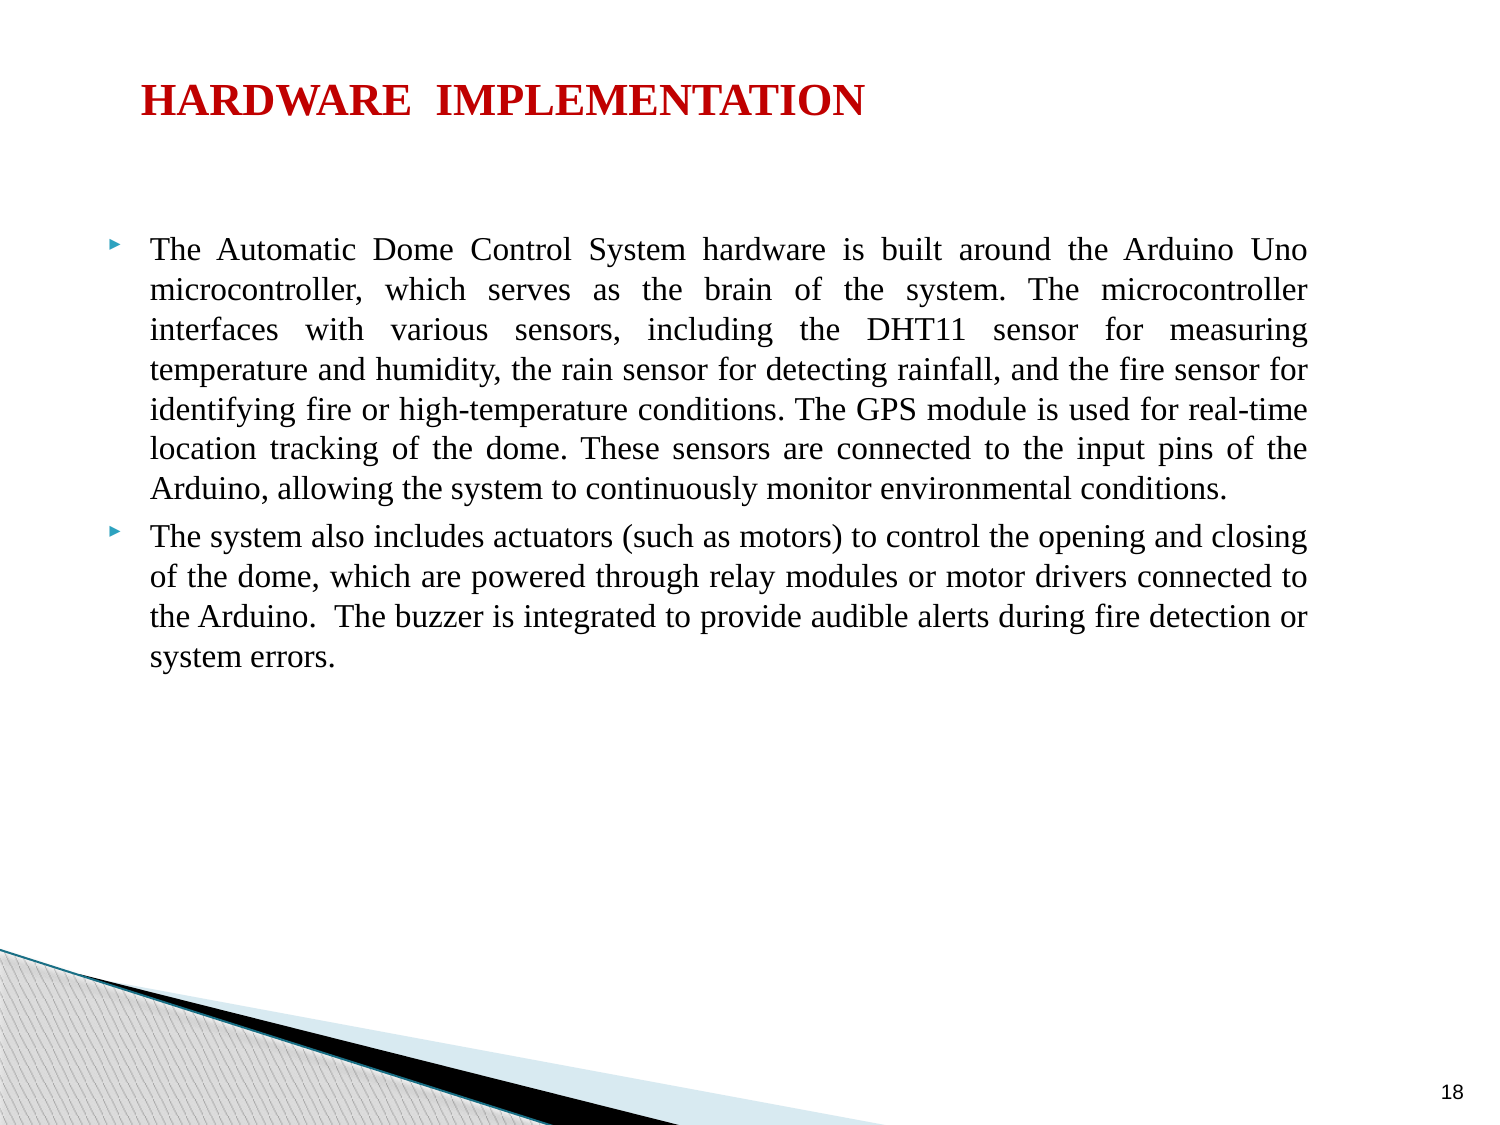

# HARDWARE  IMPLEMENTATION
The Automatic Dome Control System hardware is built around the Arduino Uno microcontroller, which serves as the brain of the system. The microcontroller interfaces with various sensors, including the DHT11 sensor for measuring temperature and humidity, the rain sensor for detecting rainfall, and the fire sensor for identifying fire or high-temperature conditions. The GPS module is used for real-time location tracking of the dome. These sensors are connected to the input pins of the Arduino, allowing the system to continuously monitor environmental conditions.
The system also includes actuators (such as motors) to control the opening and closing of the dome, which are powered through relay modules or motor drivers connected to the Arduino.  The buzzer is integrated to provide audible alerts during fire detection or system errors.
18